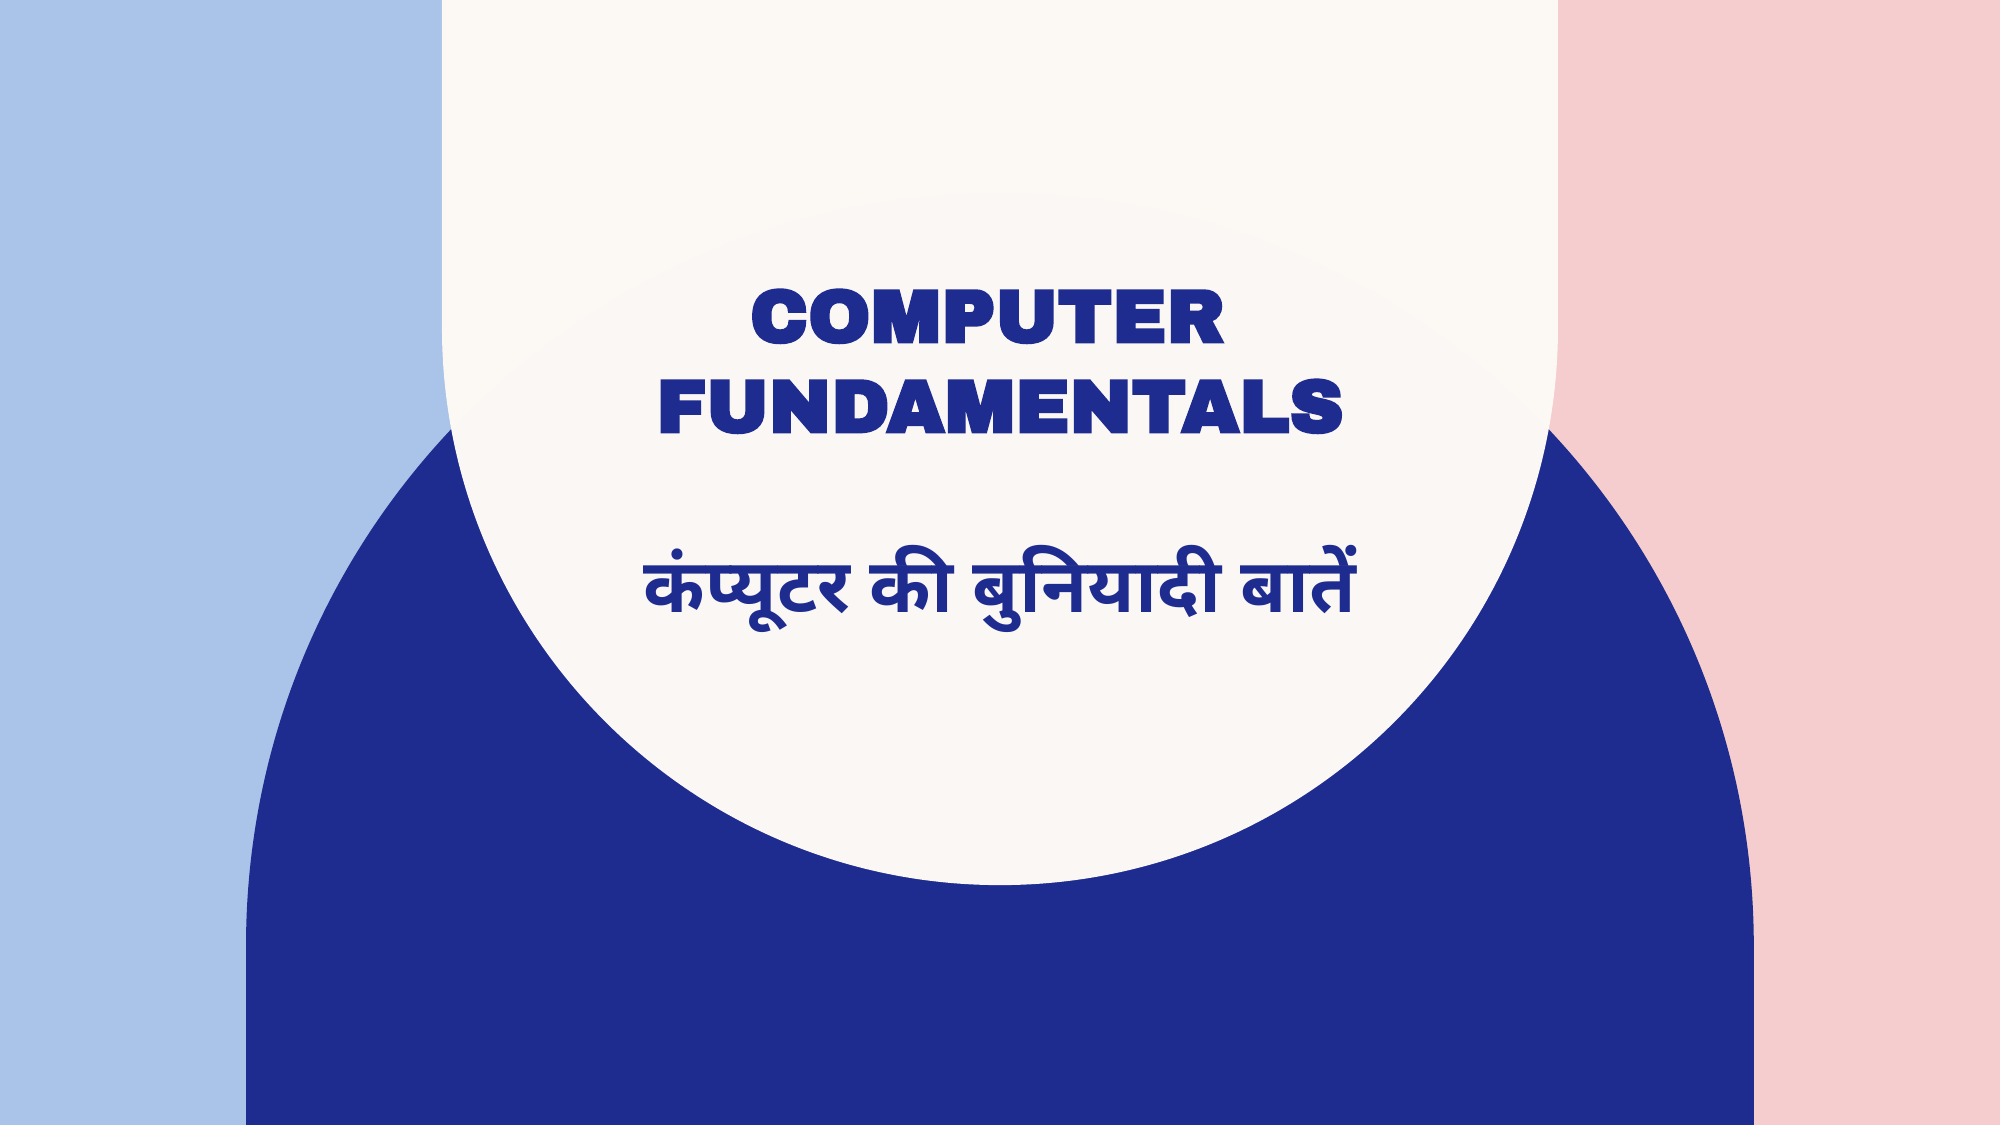

# Computer Fundamentals कंप्यूटर की बुनियादी बातें